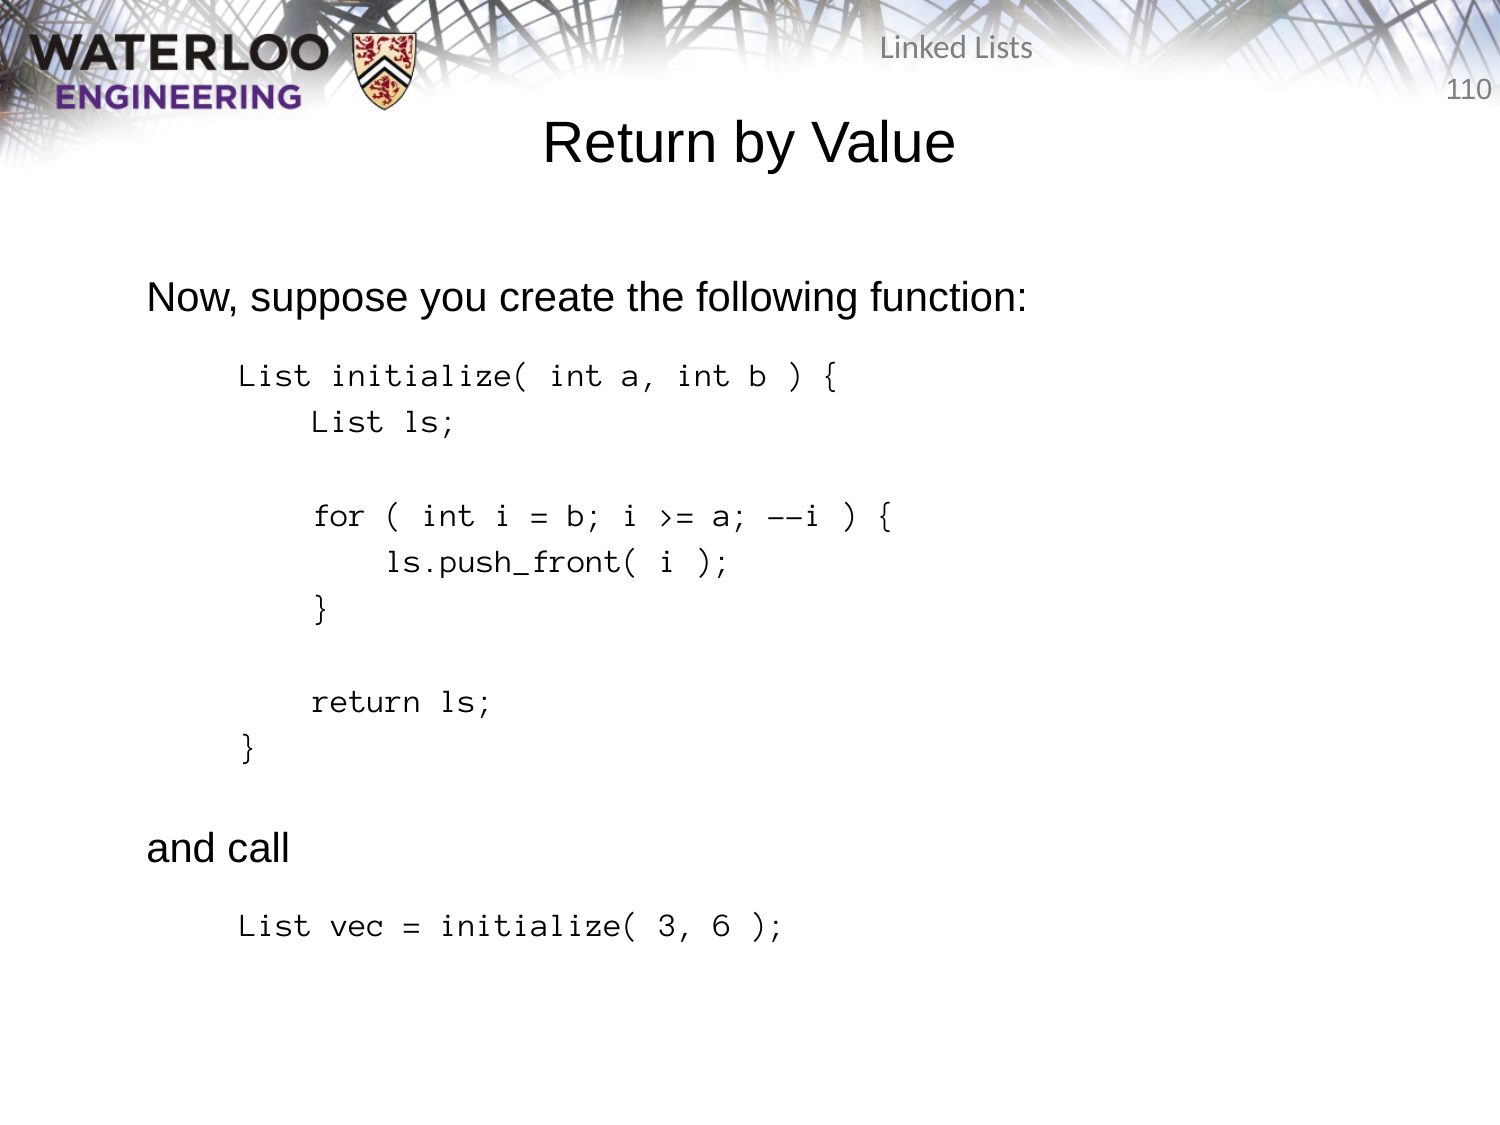

# Return by Value
	Now, suppose you create the following function:

List initialize( int a, int b ) {
    List ls;

    for ( int i = b; i >= a; --i ) {
        ls.push_front( i );
    }

    return ls;
}

	and call

List vec = initialize( 3, 6 );